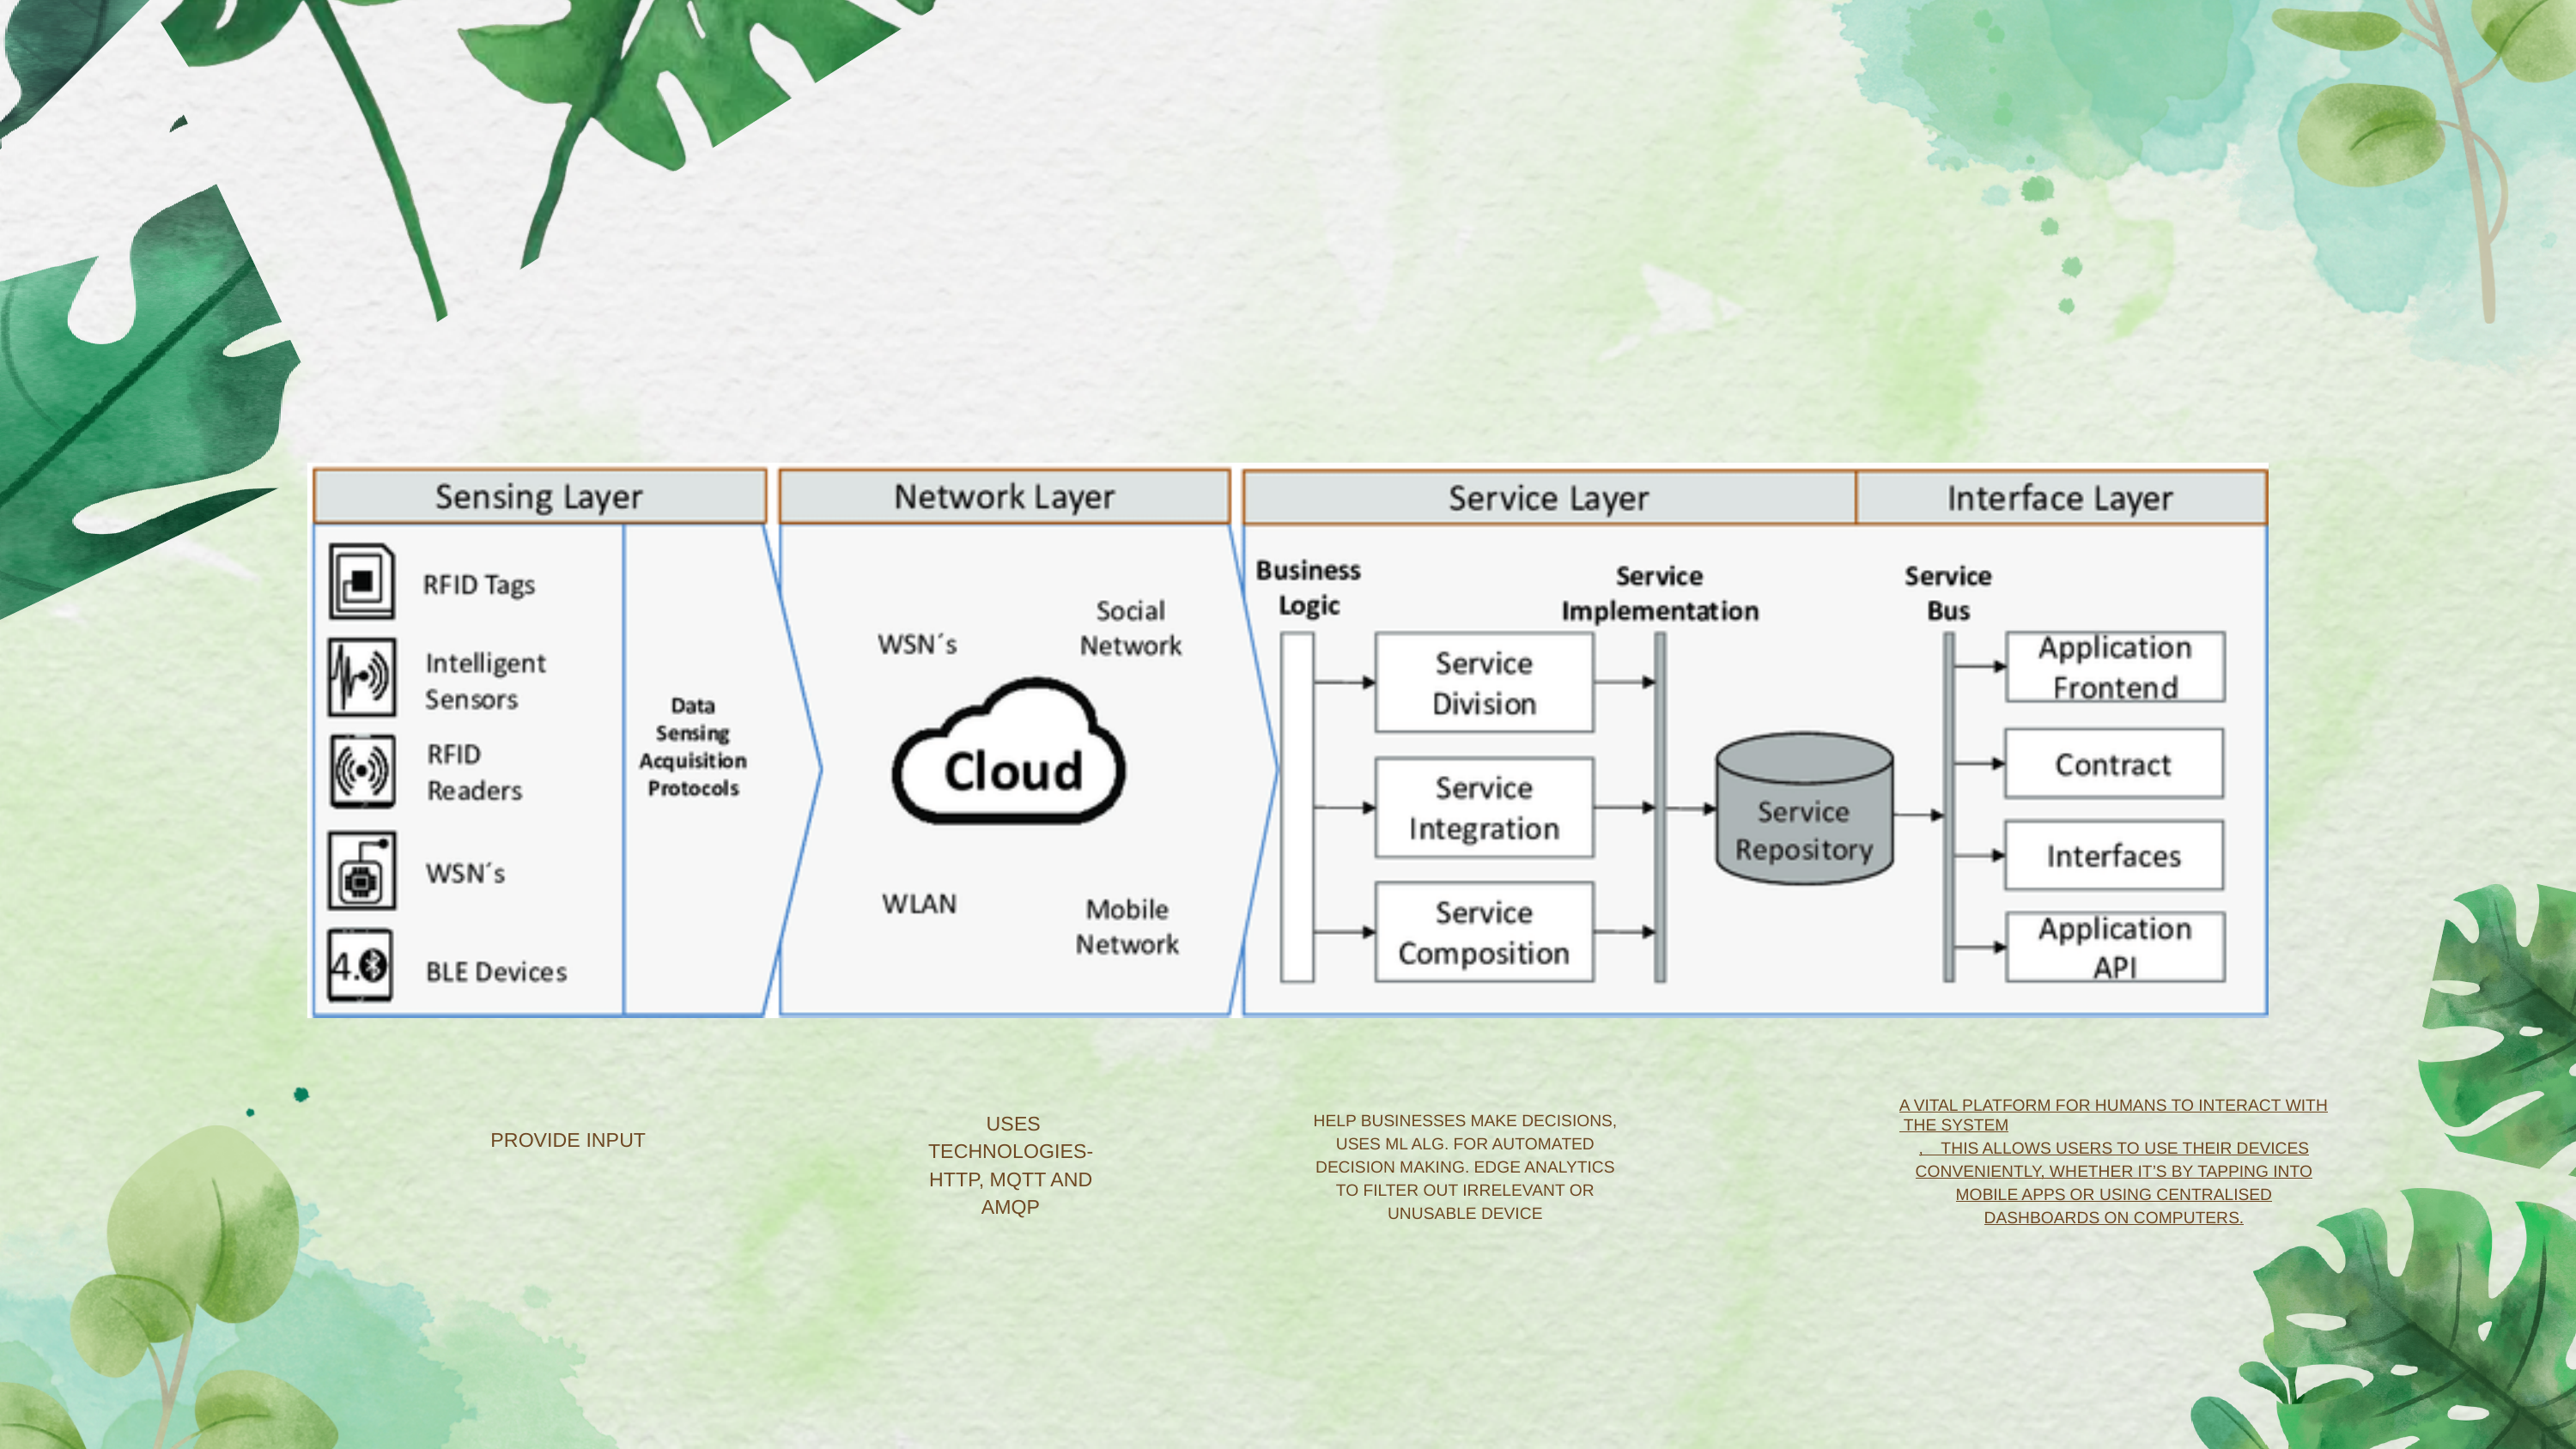

A VITAL PLATFORM FOR HUMANS TO INTERACT WITH THE SYSTEM,    THIS ALLOWS USERS TO USE THEIR DEVICES CONVENIENTLY, WHETHER IT’S BY TAPPING INTO MOBILE APPS OR USING CENTRALISED DASHBOARDS ON COMPUTERS.
 USES TECHNOLOGIES- HTTP, MQTT AND AMQP
HELP BUSINESSES MAKE DECISIONS,
USES ML ALG. FOR AUTOMATED DECISION MAKING. EDGE ANALYTICS
TO FILTER OUT IRRELEVANT OR UNUSABLE DEVICE

 PROVIDE INPUT